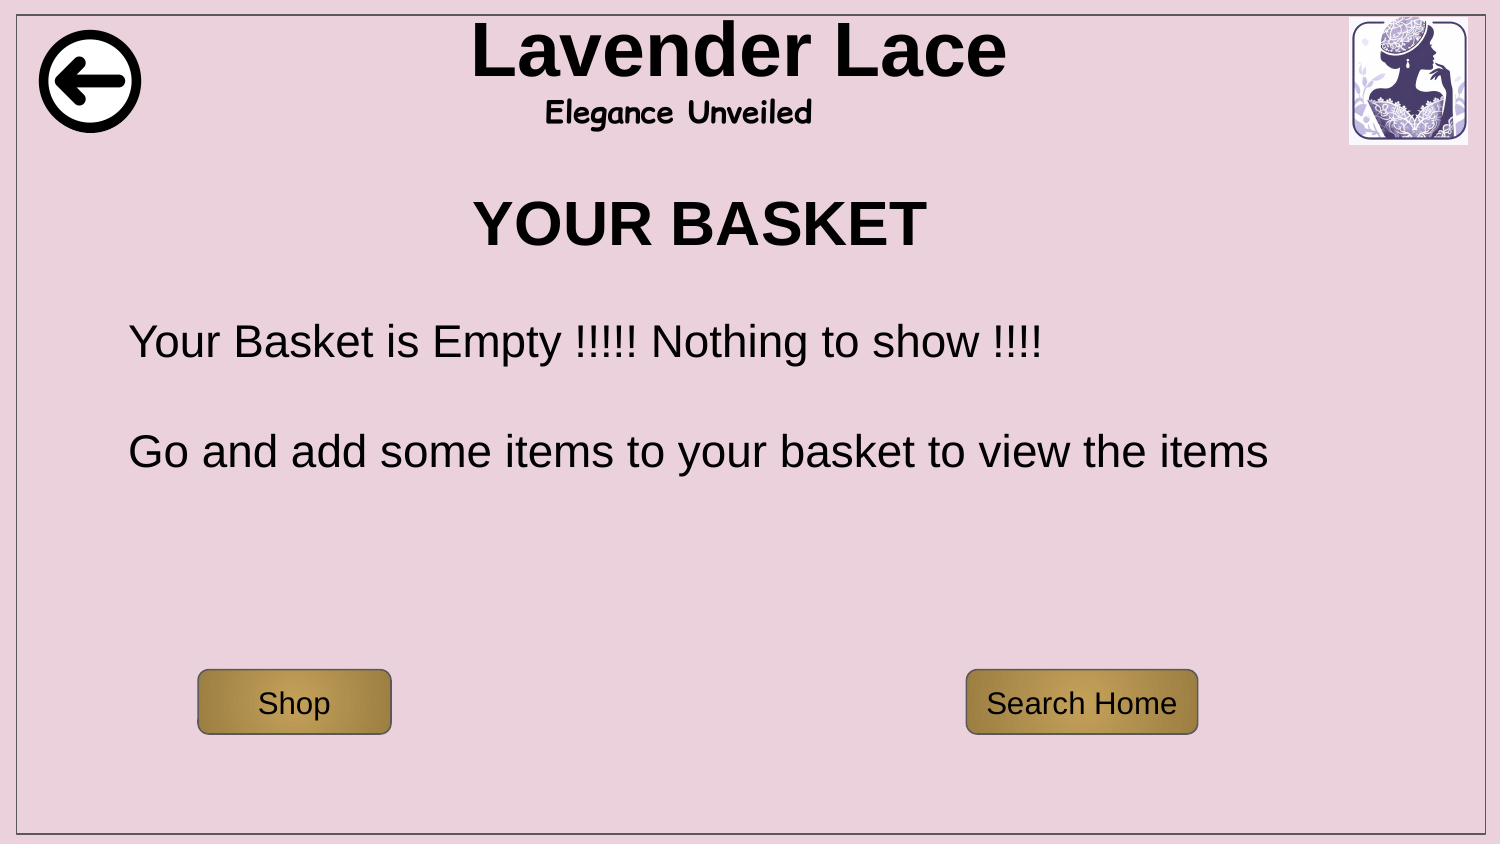

YOUR BASKET
Your Basket is Empty !!!!! Nothing to show !!!!

Go and add some items to your basket to view the items
Shop
Search Home